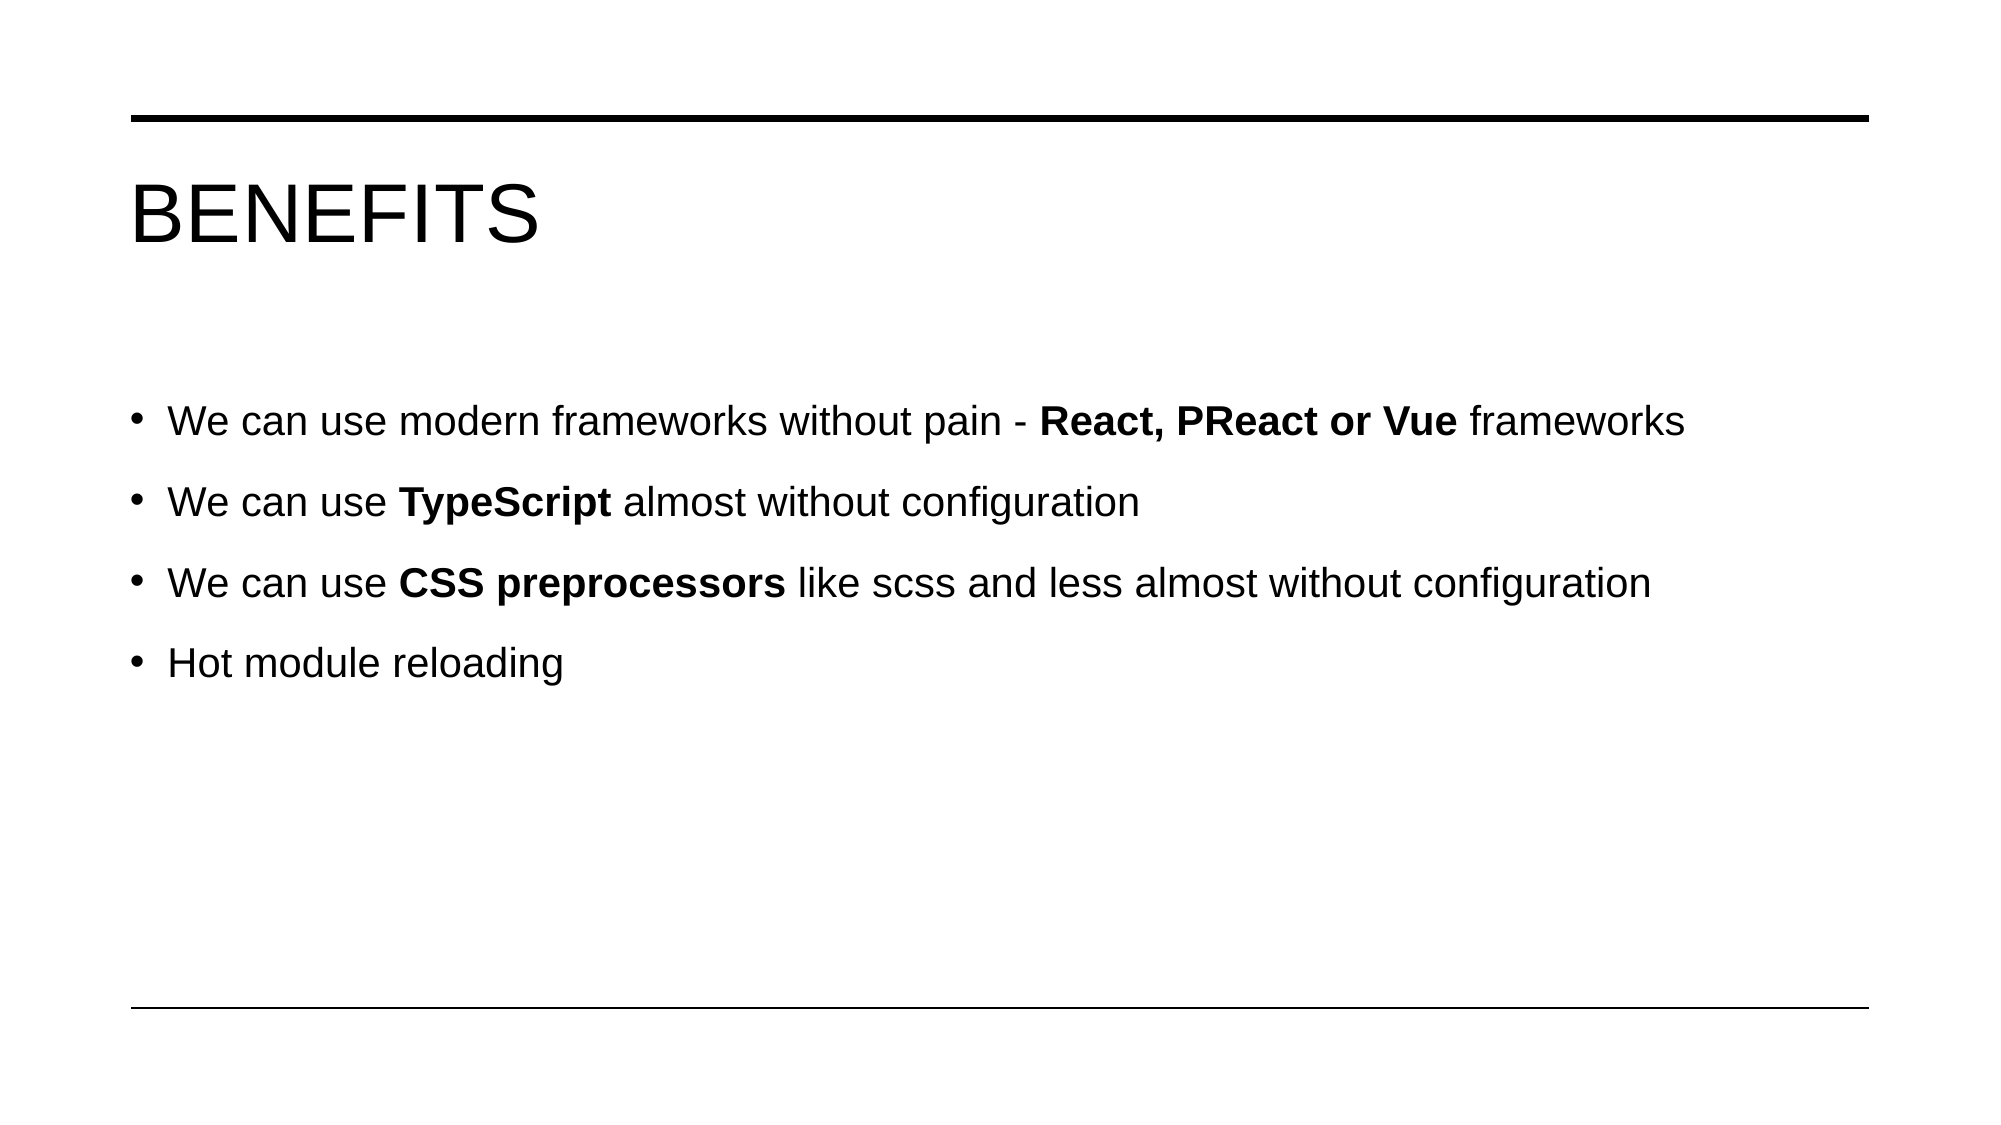

# Benefits
We can use modern frameworks without pain - React, PReact or Vue frameworks
We can use TypeScript almost without configuration
We can use CSS preprocessors like scss and less almost without configuration
Hot module reloading